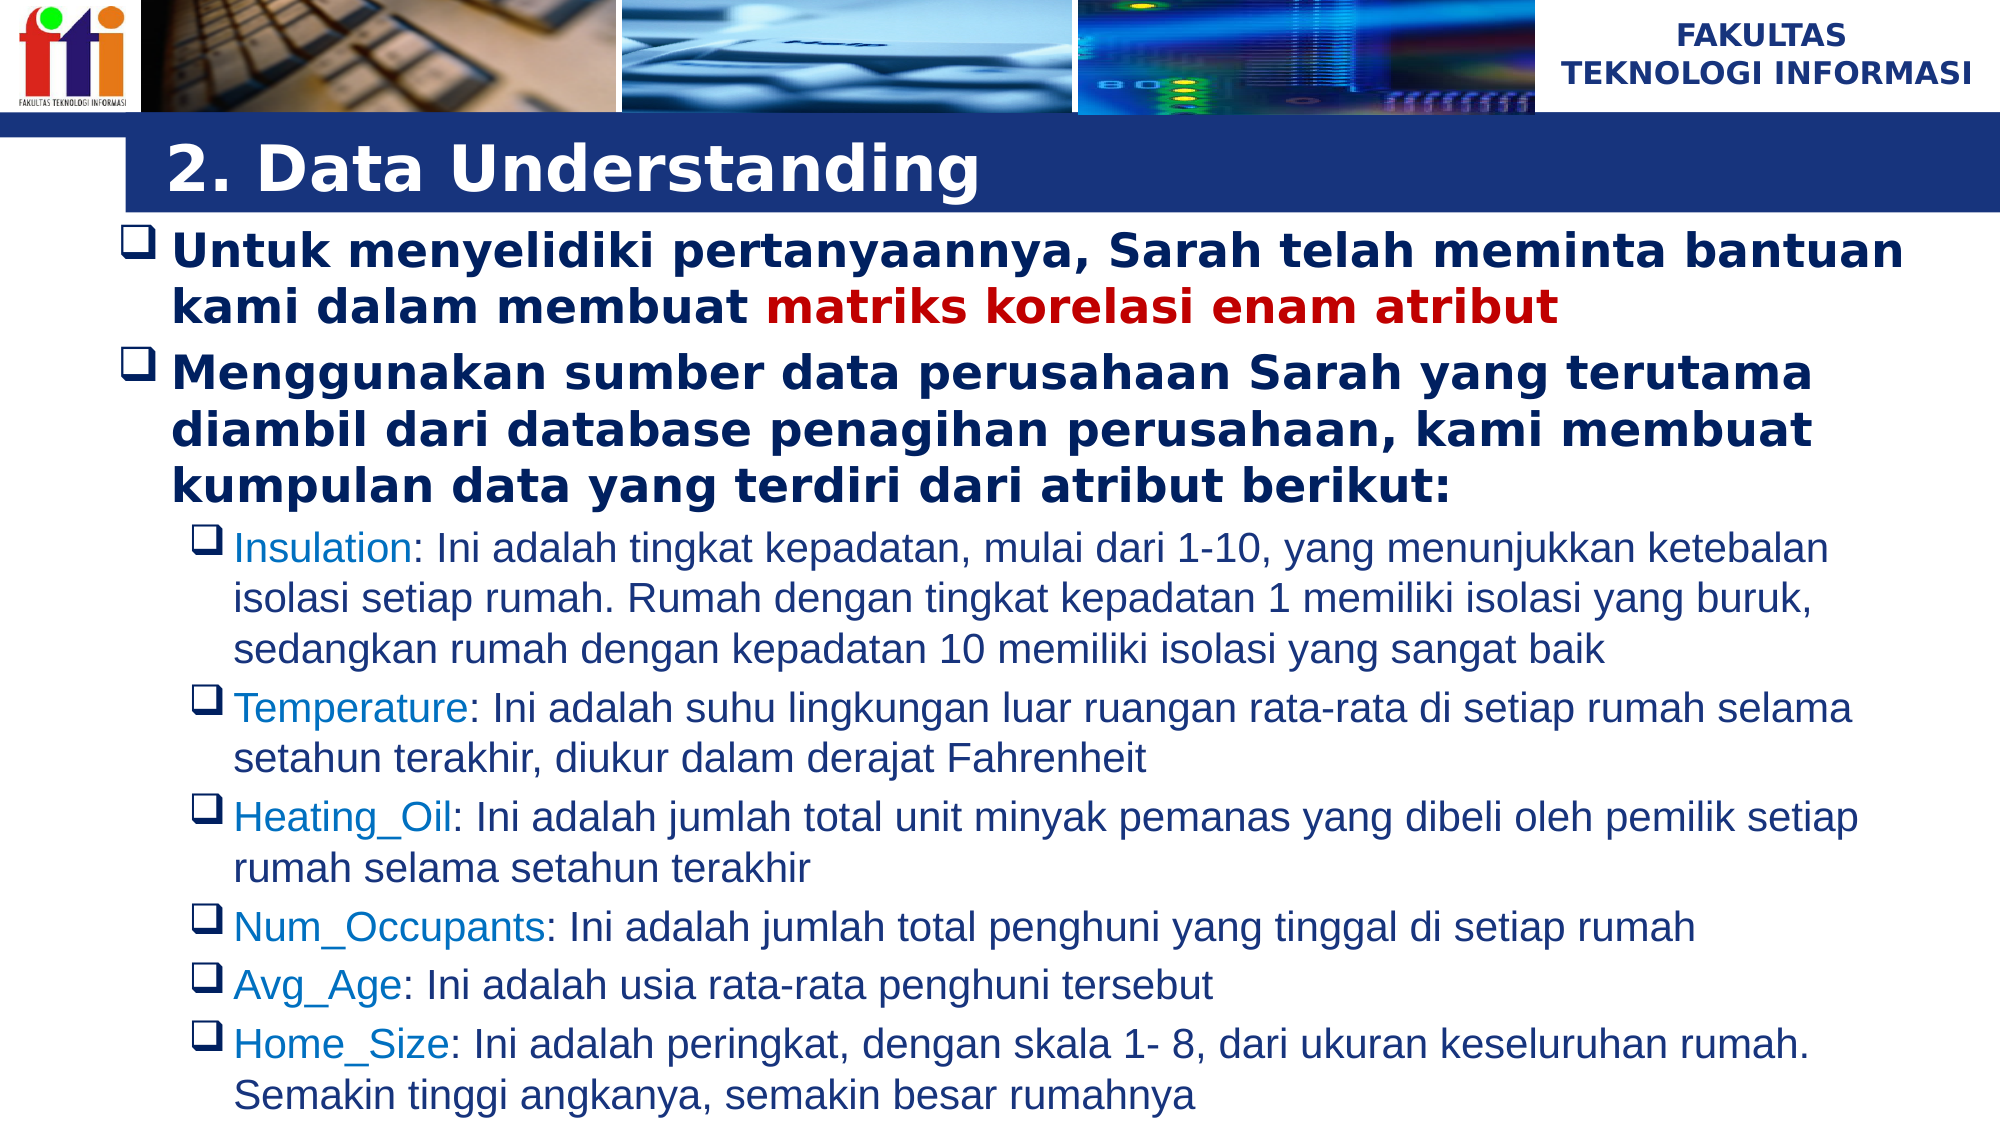

65
# 2. Data Understanding
Untuk menyelidiki pertanyaannya, Sarah telah meminta bantuan kami dalam membuat matriks korelasi enam atribut
Menggunakan sumber data perusahaan Sarah yang terutama diambil dari database penagihan perusahaan, kami membuat kumpulan data yang terdiri dari atribut berikut:
Insulation: Ini adalah tingkat kepadatan, mulai dari 1-10, yang menunjukkan ketebalan isolasi setiap rumah. Rumah dengan tingkat kepadatan 1 memiliki isolasi yang buruk, sedangkan rumah dengan kepadatan 10 memiliki isolasi yang sangat baik
Temperature: Ini adalah suhu lingkungan luar ruangan rata-rata di setiap rumah selama setahun terakhir, diukur dalam derajat Fahrenheit
Heating_Oil: Ini adalah jumlah total unit minyak pemanas yang dibeli oleh pemilik setiap rumah selama setahun terakhir
Num_Occupants: Ini adalah jumlah total penghuni yang tinggal di setiap rumah
Avg_Age: Ini adalah usia rata-rata penghuni tersebut
Home_Size: Ini adalah peringkat, dengan skala 1- 8, dari ukuran keseluruhan rumah. Semakin tinggi angkanya, semakin besar rumahnya